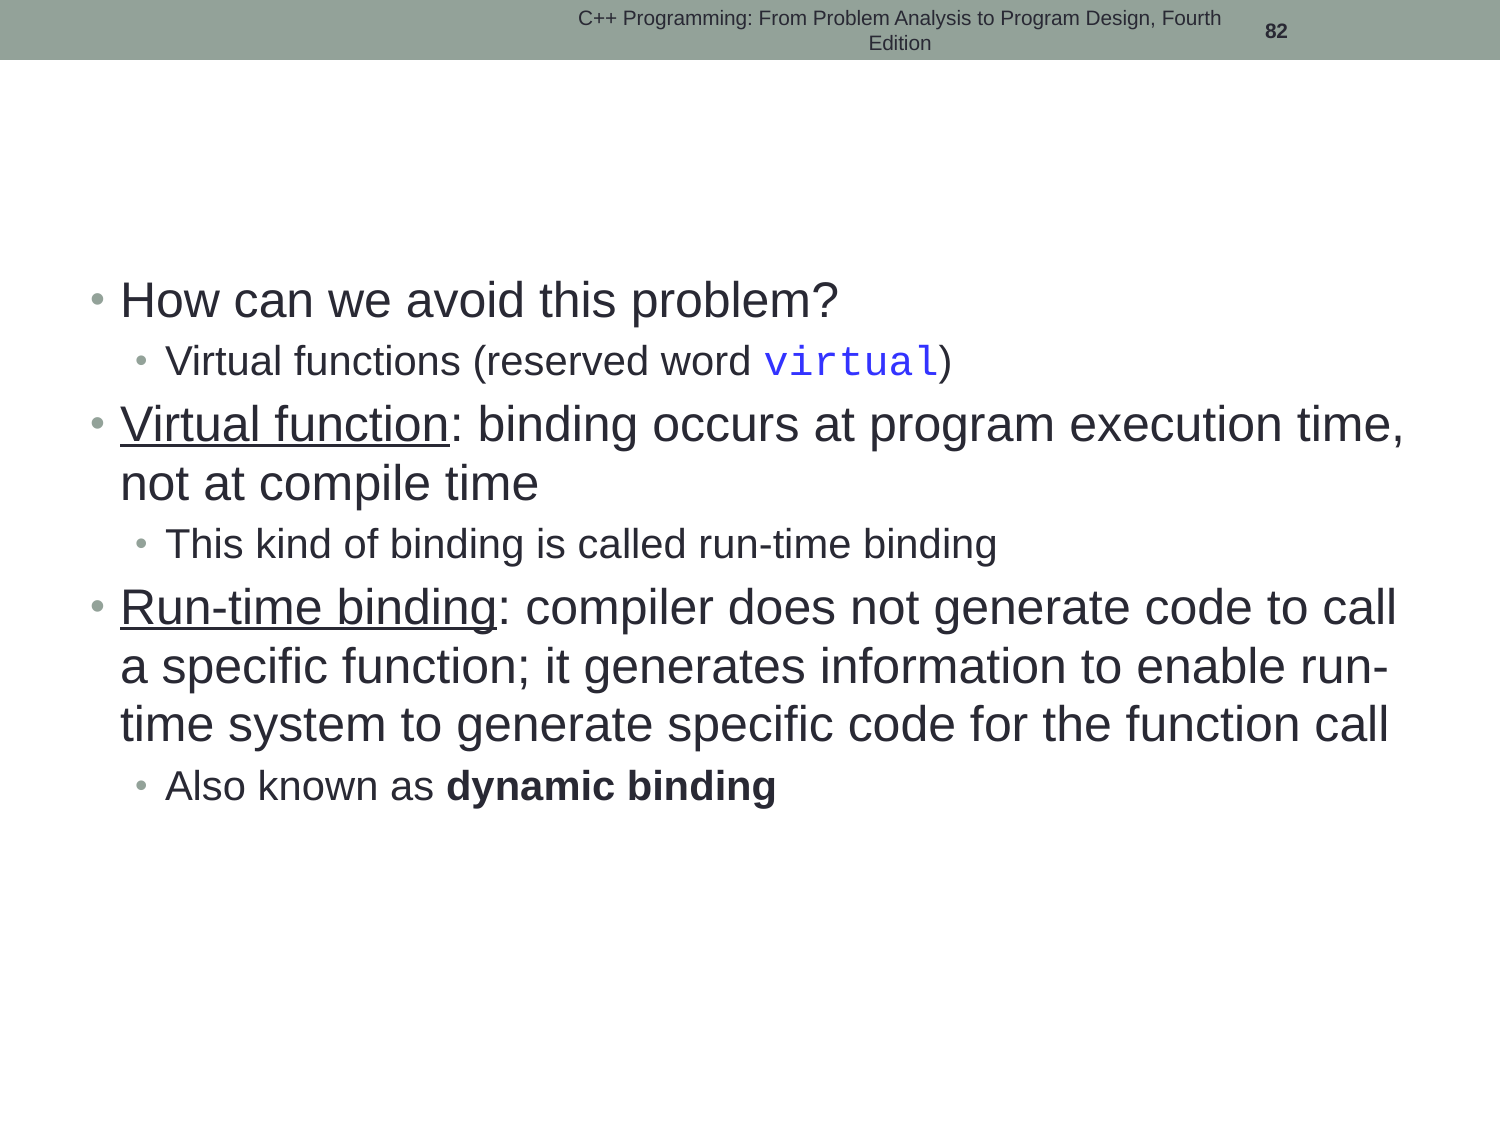

C++ Programming: From Problem Analysis to Program Design, Fourth Edition
82
How can we avoid this problem?
Virtual functions (reserved word virtual)
Virtual function: binding occurs at program execution time, not at compile time
This kind of binding is called run-time binding
Run-time binding: compiler does not generate code to call a specific function; it generates information to enable run-time system to generate specific code for the function call
Also known as dynamic binding